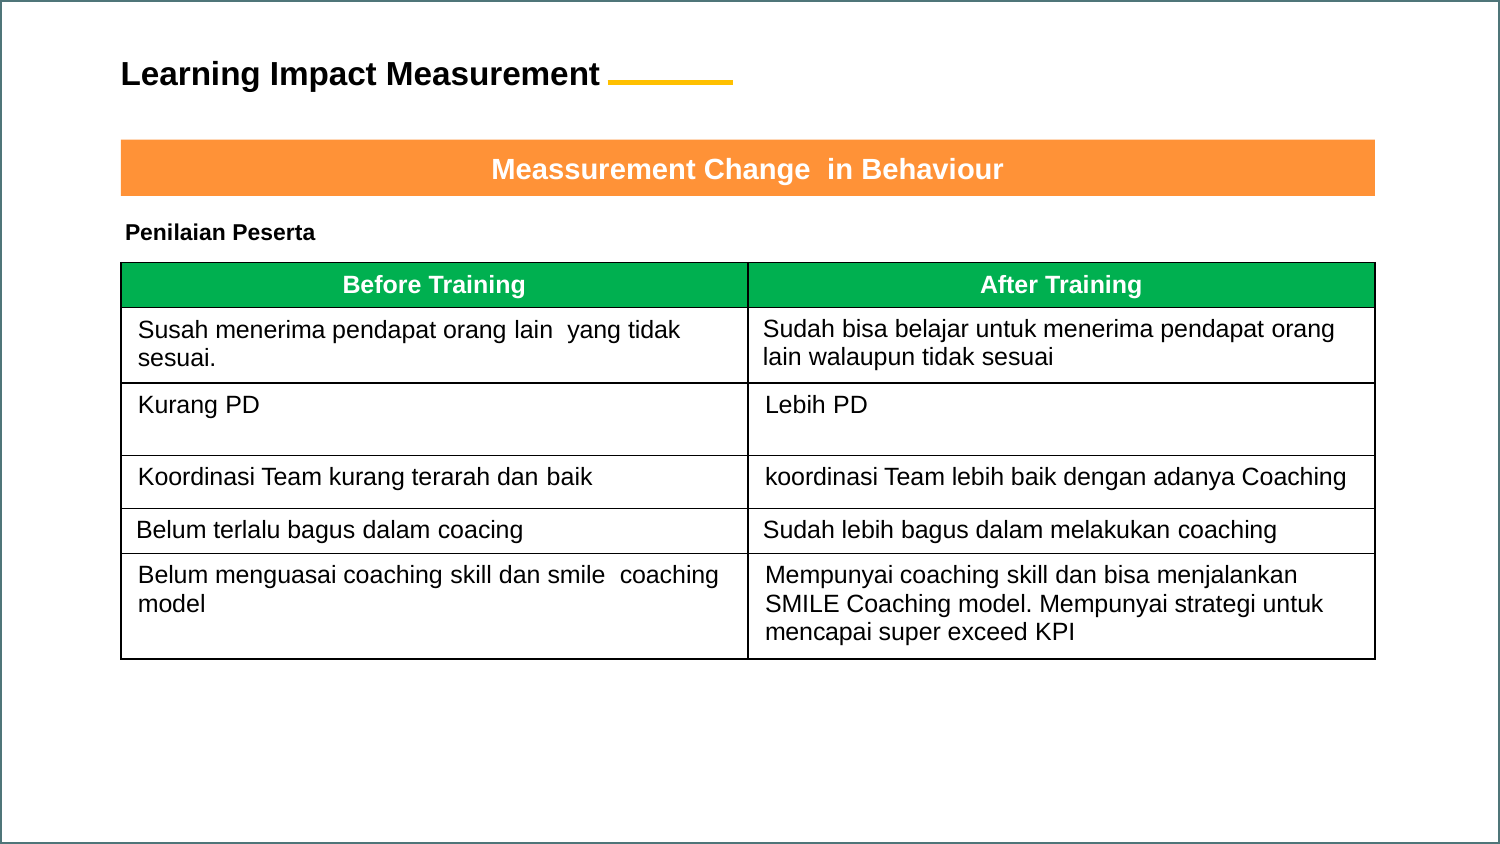

Learning Impact Measurement
Meassurement Change  in Behaviour
Penilaian Peserta
| Before Training | After Training |
| --- | --- |
| Susah menerima pendapat orang lain yang tidak sesuai. | Sudah bisa belajar untuk menerima pendapat orang lain walaupun tidak sesuai |
| Kurang PD | Lebih PD |
| Koordinasi Team kurang terarah dan baik | koordinasi Team lebih baik dengan adanya Coaching |
| Belum terlalu bagus dalam coacing | Sudah lebih bagus dalam melakukan coaching |
| Belum menguasai coaching skill dan smile coaching model | Mempunyai coaching skill dan bisa menjalankan SMILE Coaching model. Mempunyai strategi untuk mencapai super exceed KPI |
27